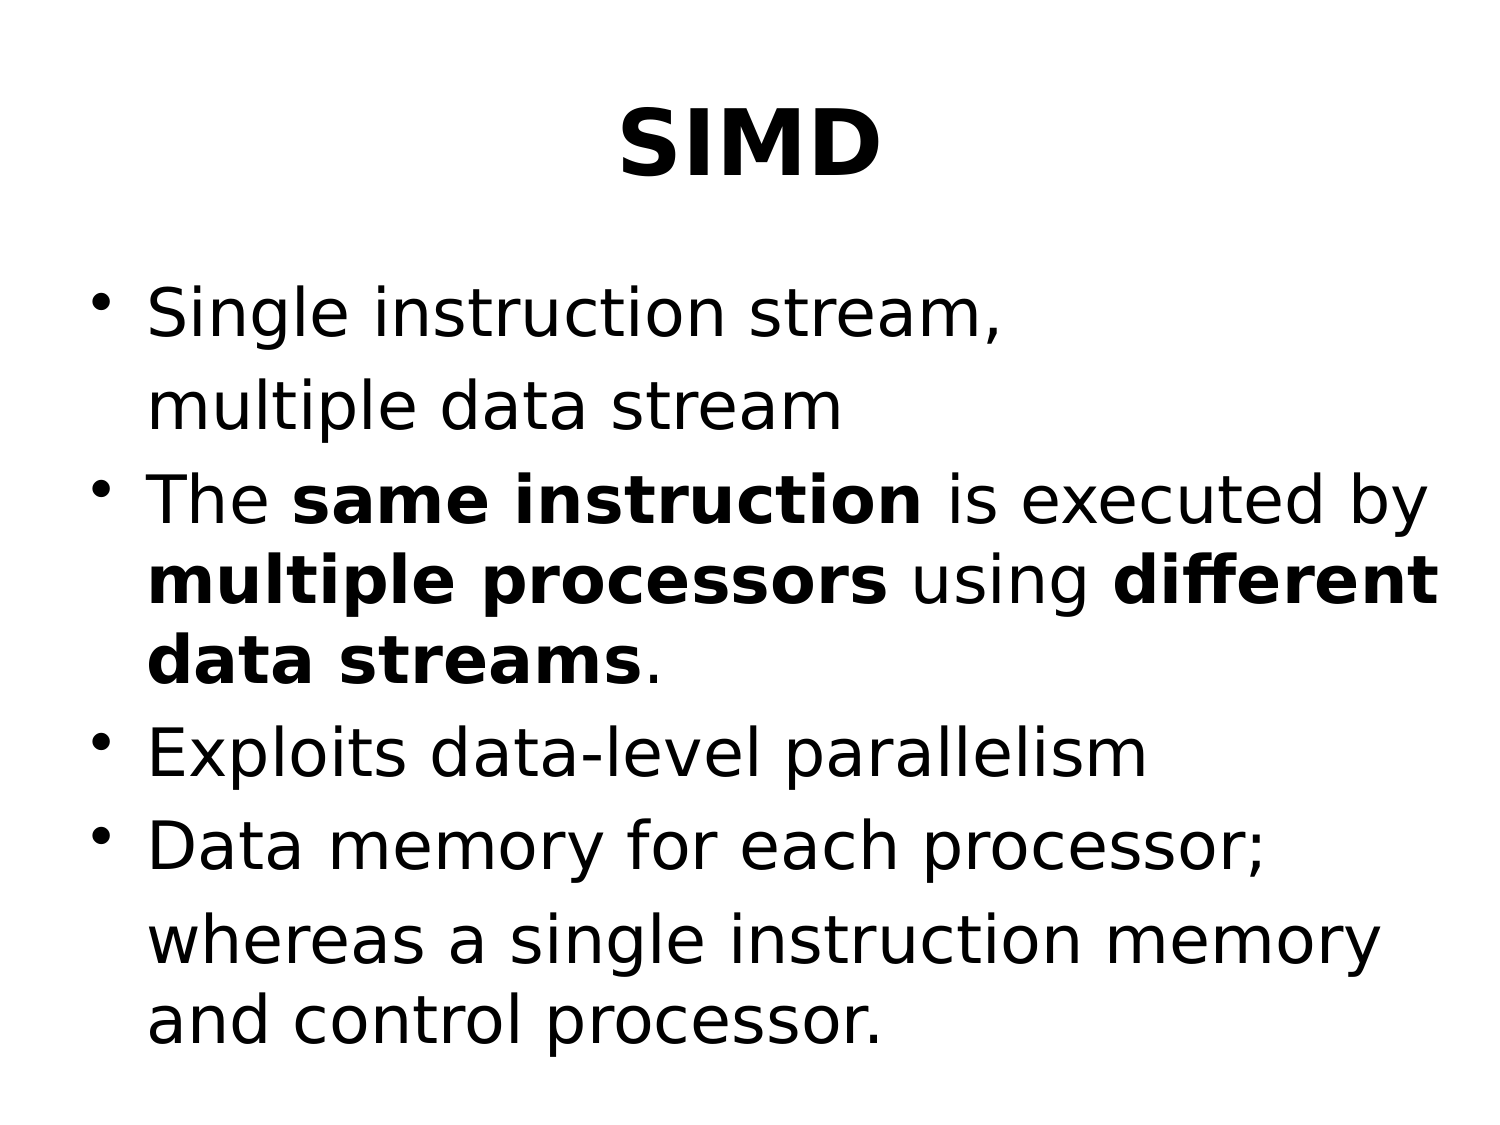

# SIMD
Single instruction stream,
	multiple data stream
The same instruction is executed by multiple processors using different data streams.
Exploits data-level parallelism
Data memory for each processor;
	whereas a single instruction memory and control processor.